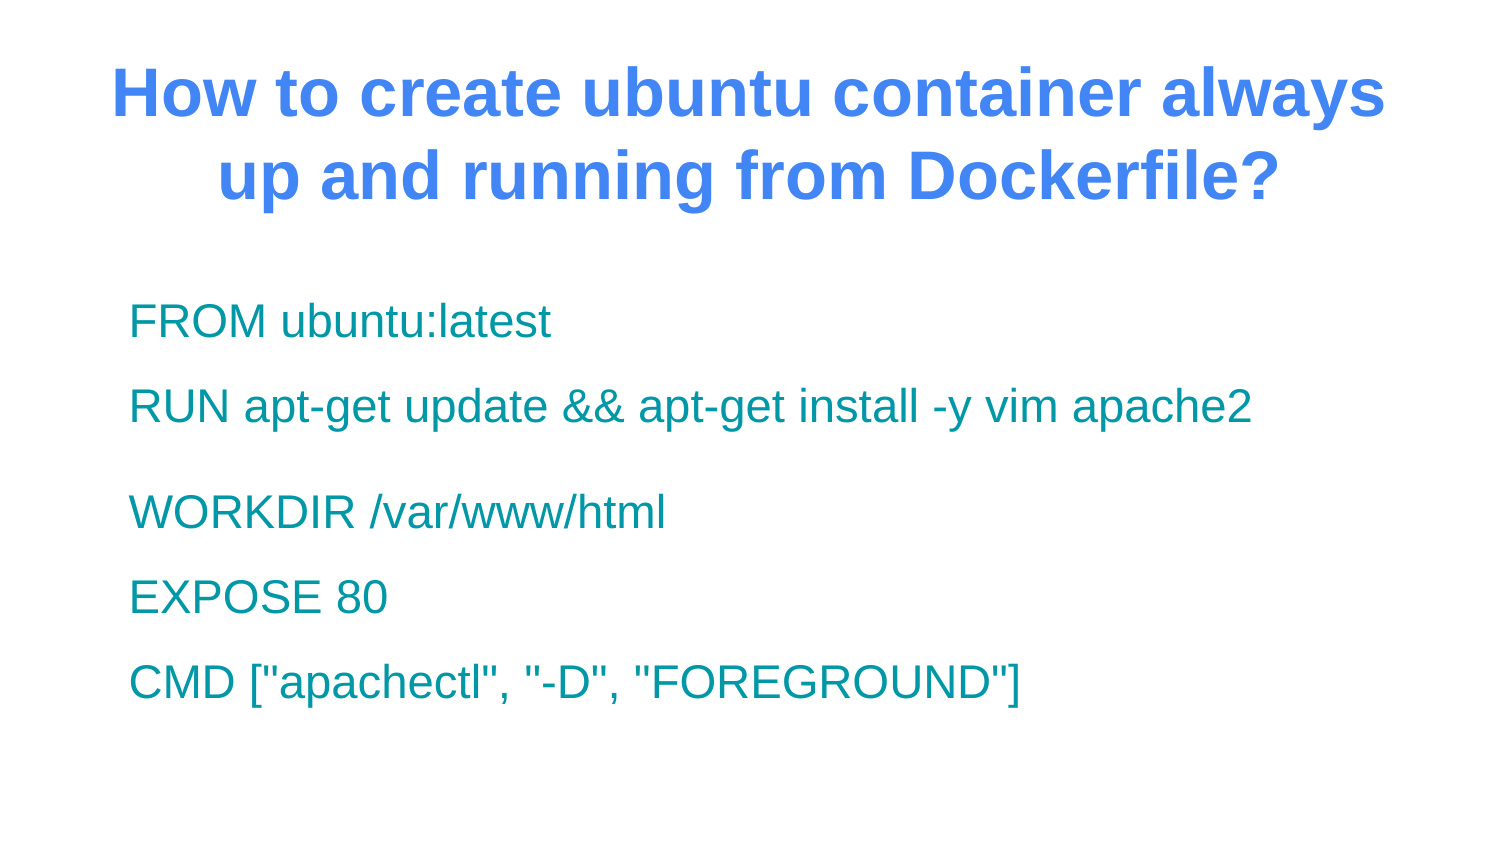

# How to create ubuntu container always up and running from Dockerfile?
FROM ubuntu:latest
RUN apt-get update && apt-get install -y vim apache2
WORKDIR /var/www/html
EXPOSE 80
CMD ["apachectl", "-D", "FOREGROUND"]